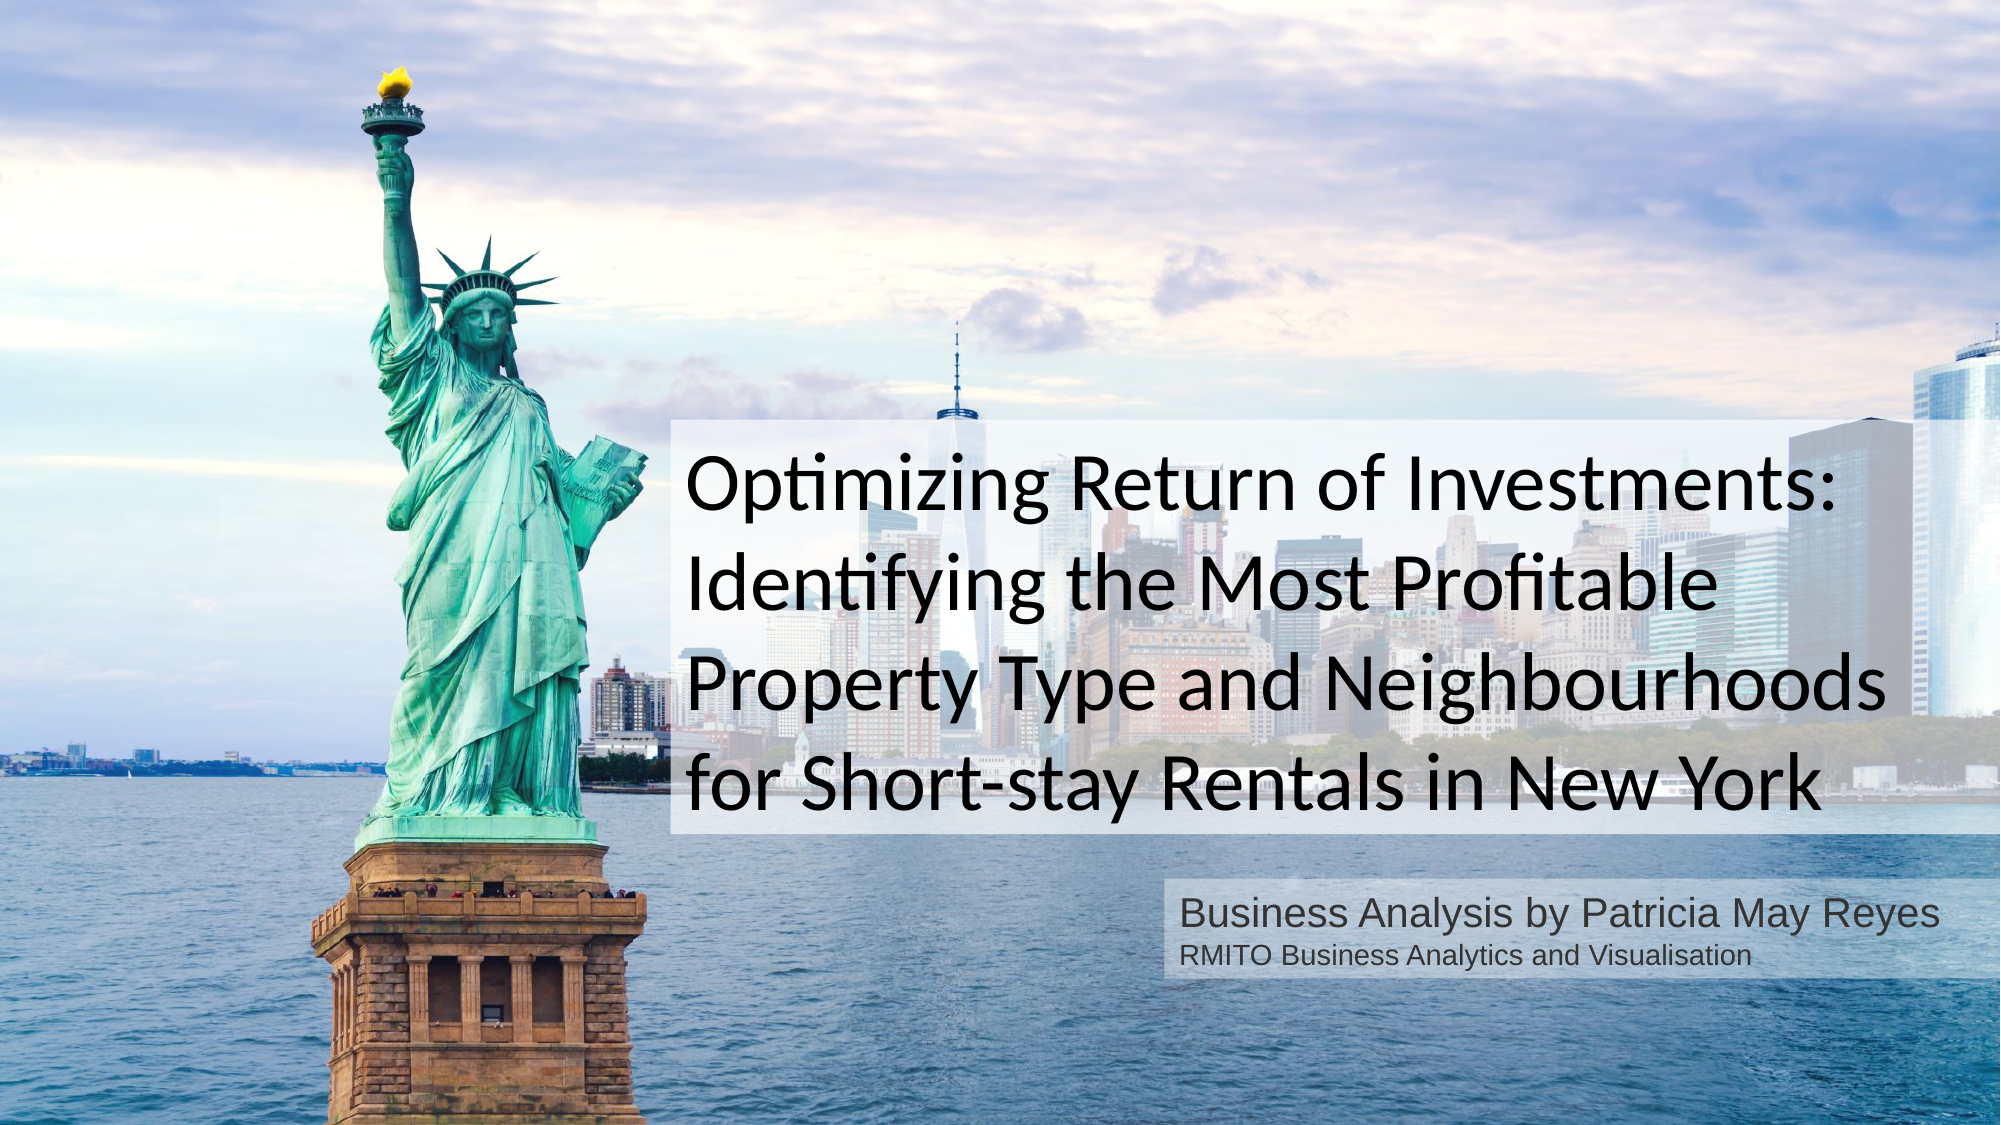

Optimizing Return of Investments: Identifying the Most Profitable Property Type and Neighbourhoods for Short-stay Rentals in New York
Business Analysis by Patricia May Reyes
RMITO Business Analytics and Visualisation